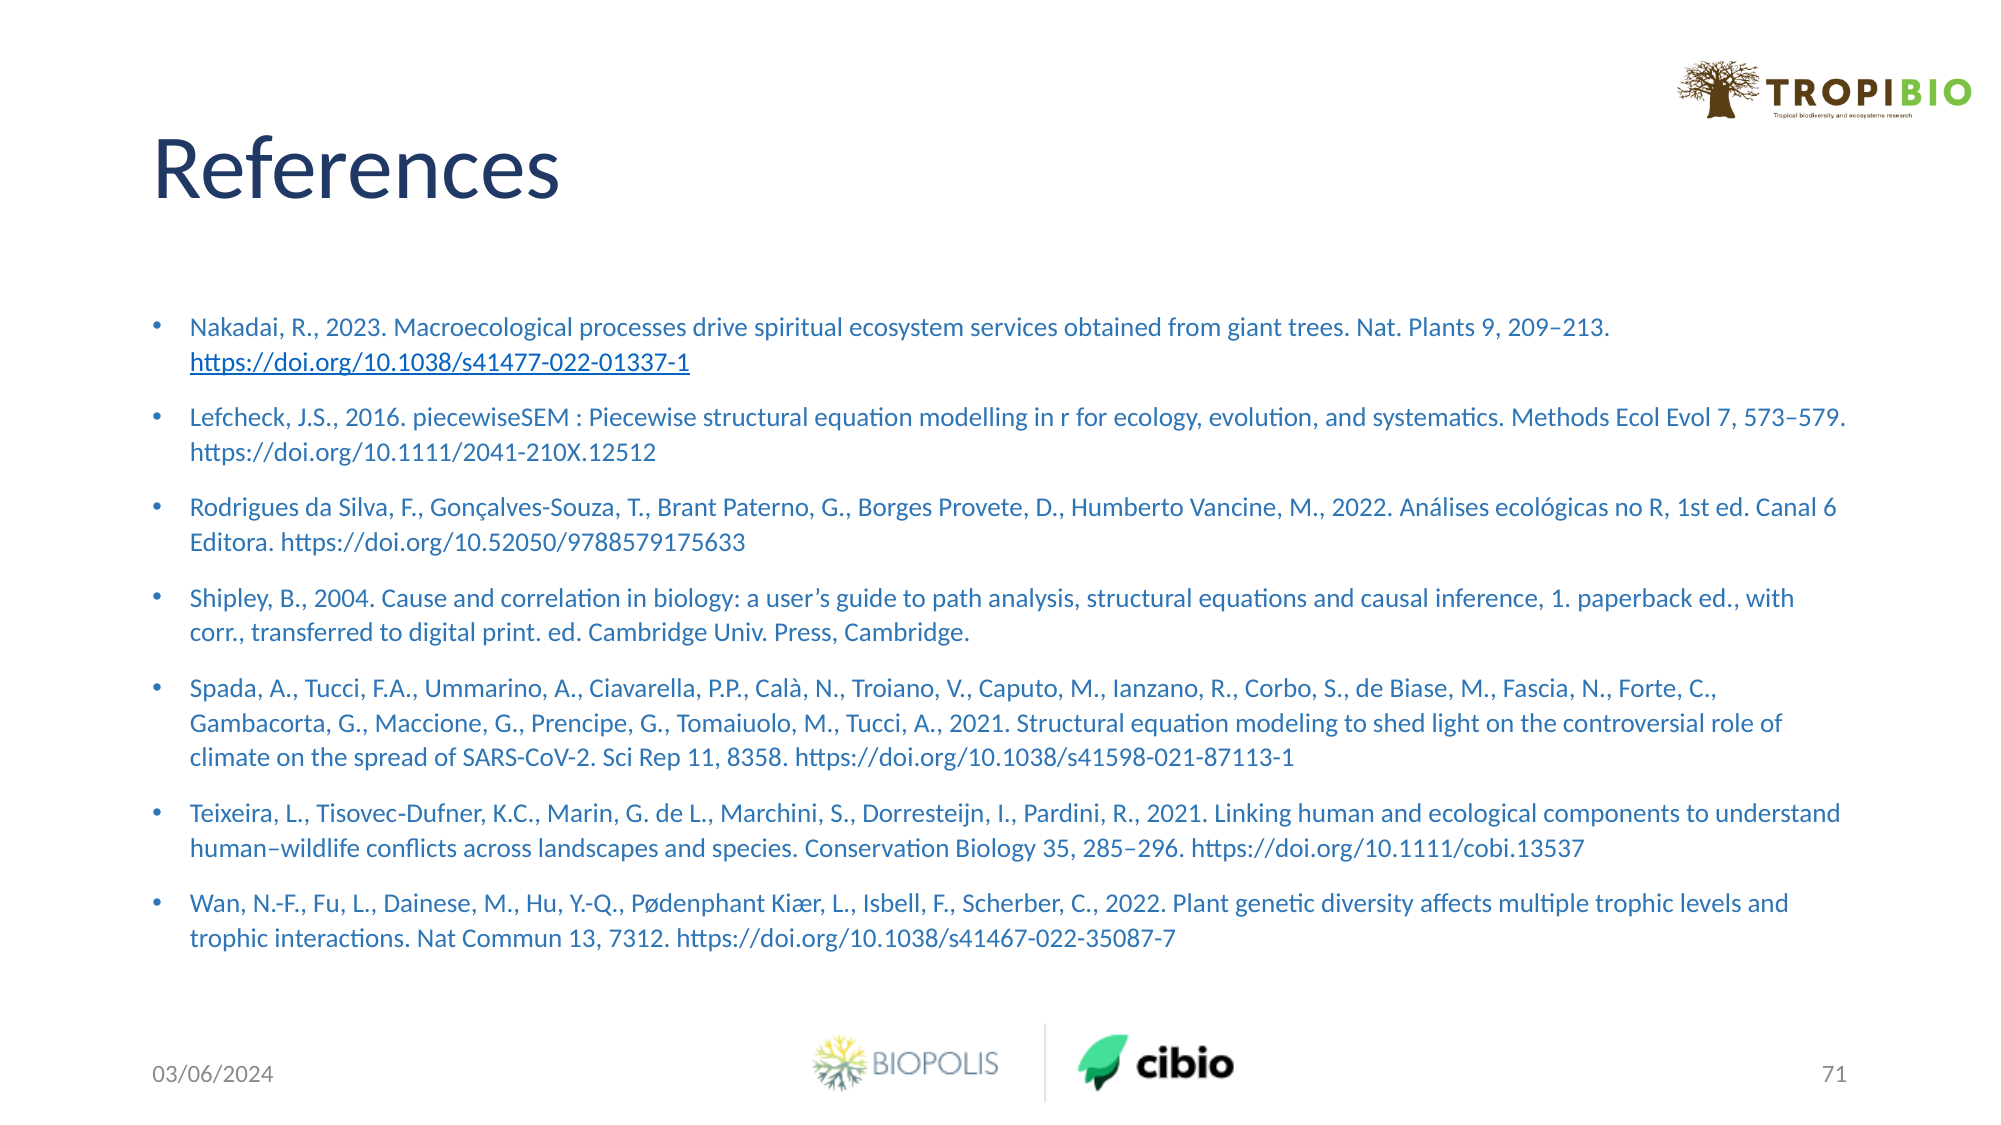

# References
Nakadai, R., 2023. Macroecological processes drive spiritual ecosystem services obtained from giant trees. Nat. Plants 9, 209–213. https://doi.org/10.1038/s41477-022-01337-1
Lefcheck, J.S., 2016. piecewiseSEM : Piecewise structural equation modelling in r for ecology, evolution, and systematics. Methods Ecol Evol 7, 573–579. https://doi.org/10.1111/2041-210X.12512
Rodrigues da Silva, F., Gonçalves-Souza, T., Brant Paterno, G., Borges Provete, D., Humberto Vancine, M., 2022. Análises ecológicas no R, 1st ed. Canal 6 Editora. https://doi.org/10.52050/9788579175633
Shipley, B., 2004. Cause and correlation in biology: a user’s guide to path analysis, structural equations and causal inference, 1. paperback ed., with corr., transferred to digital print. ed. Cambridge Univ. Press, Cambridge.
Spada, A., Tucci, F.A., Ummarino, A., Ciavarella, P.P., Calà, N., Troiano, V., Caputo, M., Ianzano, R., Corbo, S., de Biase, M., Fascia, N., Forte, C., Gambacorta, G., Maccione, G., Prencipe, G., Tomaiuolo, M., Tucci, A., 2021. Structural equation modeling to shed light on the controversial role of climate on the spread of SARS-CoV-2. Sci Rep 11, 8358. https://doi.org/10.1038/s41598-021-87113-1
Teixeira, L., Tisovec‐Dufner, K.C., Marin, G. de L., Marchini, S., Dorresteijn, I., Pardini, R., 2021. Linking human and ecological components to understand human–wildlife conflicts across landscapes and species. Conservation Biology 35, 285–296. https://doi.org/10.1111/cobi.13537
Wan, N.-F., Fu, L., Dainese, M., Hu, Y.-Q., Pødenphant Kiær, L., Isbell, F., Scherber, C., 2022. Plant genetic diversity affects multiple trophic levels and trophic interactions. Nat Commun 13, 7312. https://doi.org/10.1038/s41467-022-35087-7
03/06/2024
71